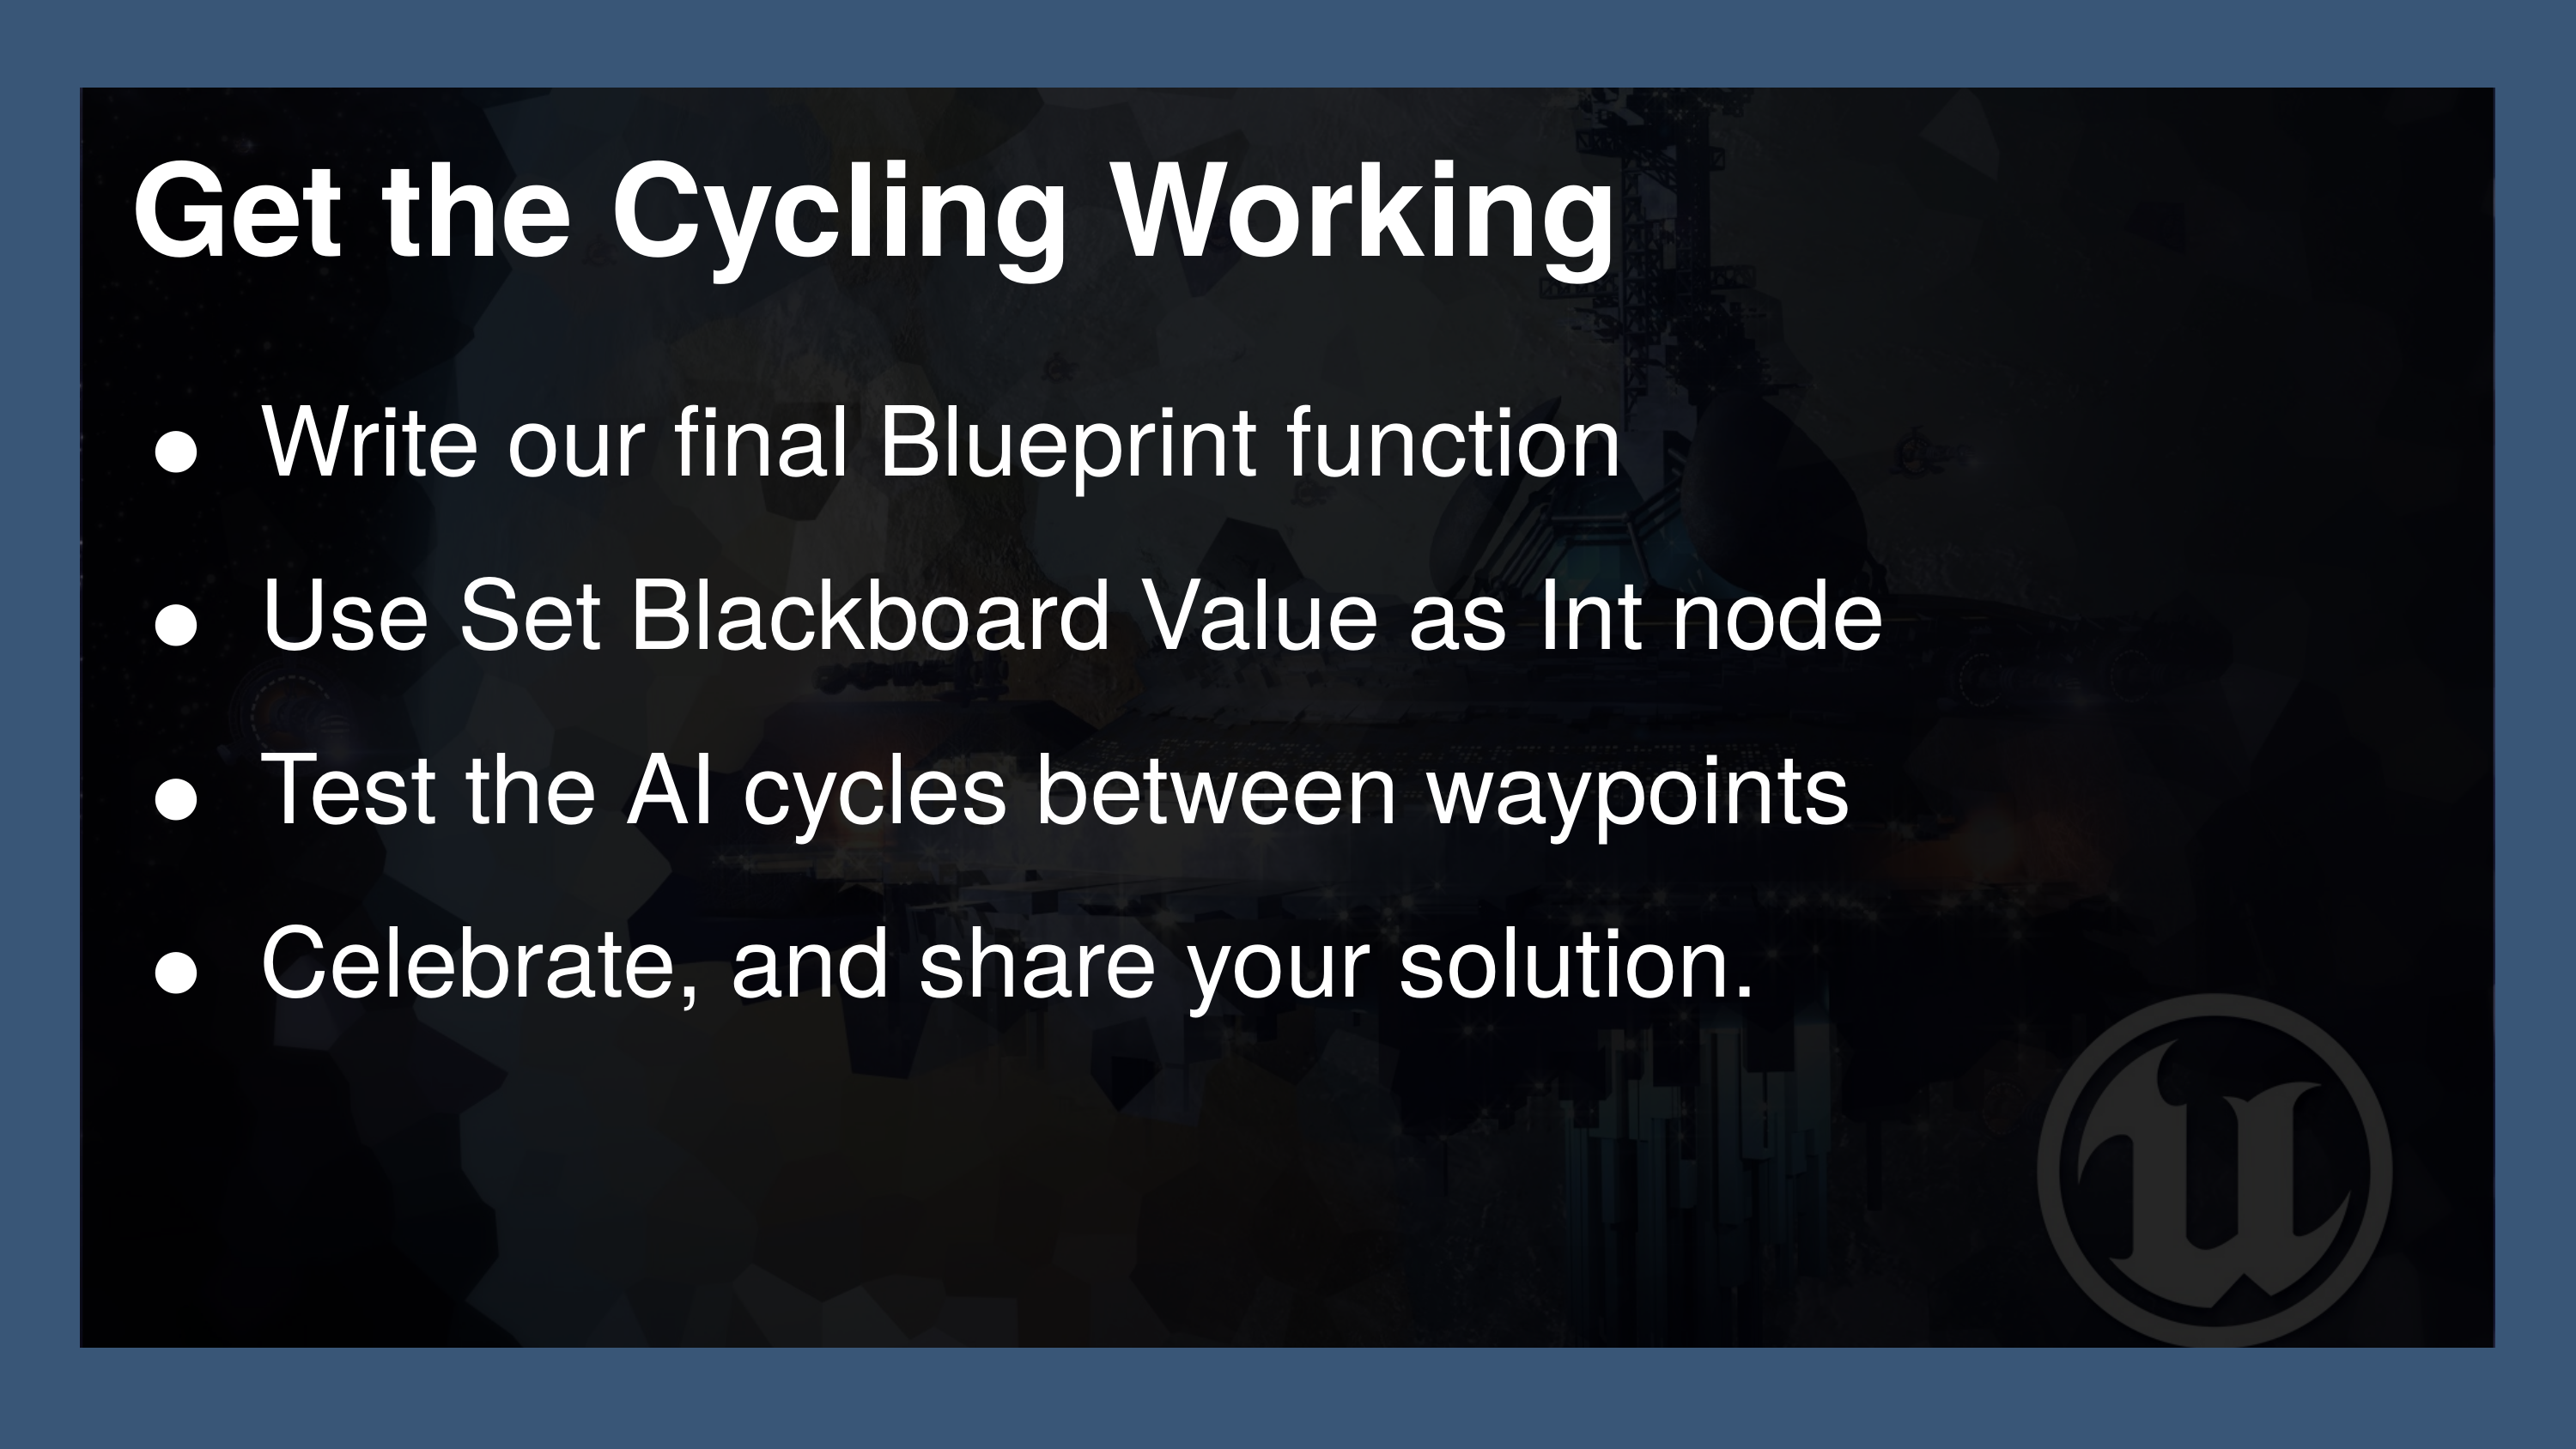

Get the Cycling Working
Write our final Blueprint function
Use Set Blackboard Value as Int node
Test the AI cycles between waypoints
Celebrate, and share your solution.